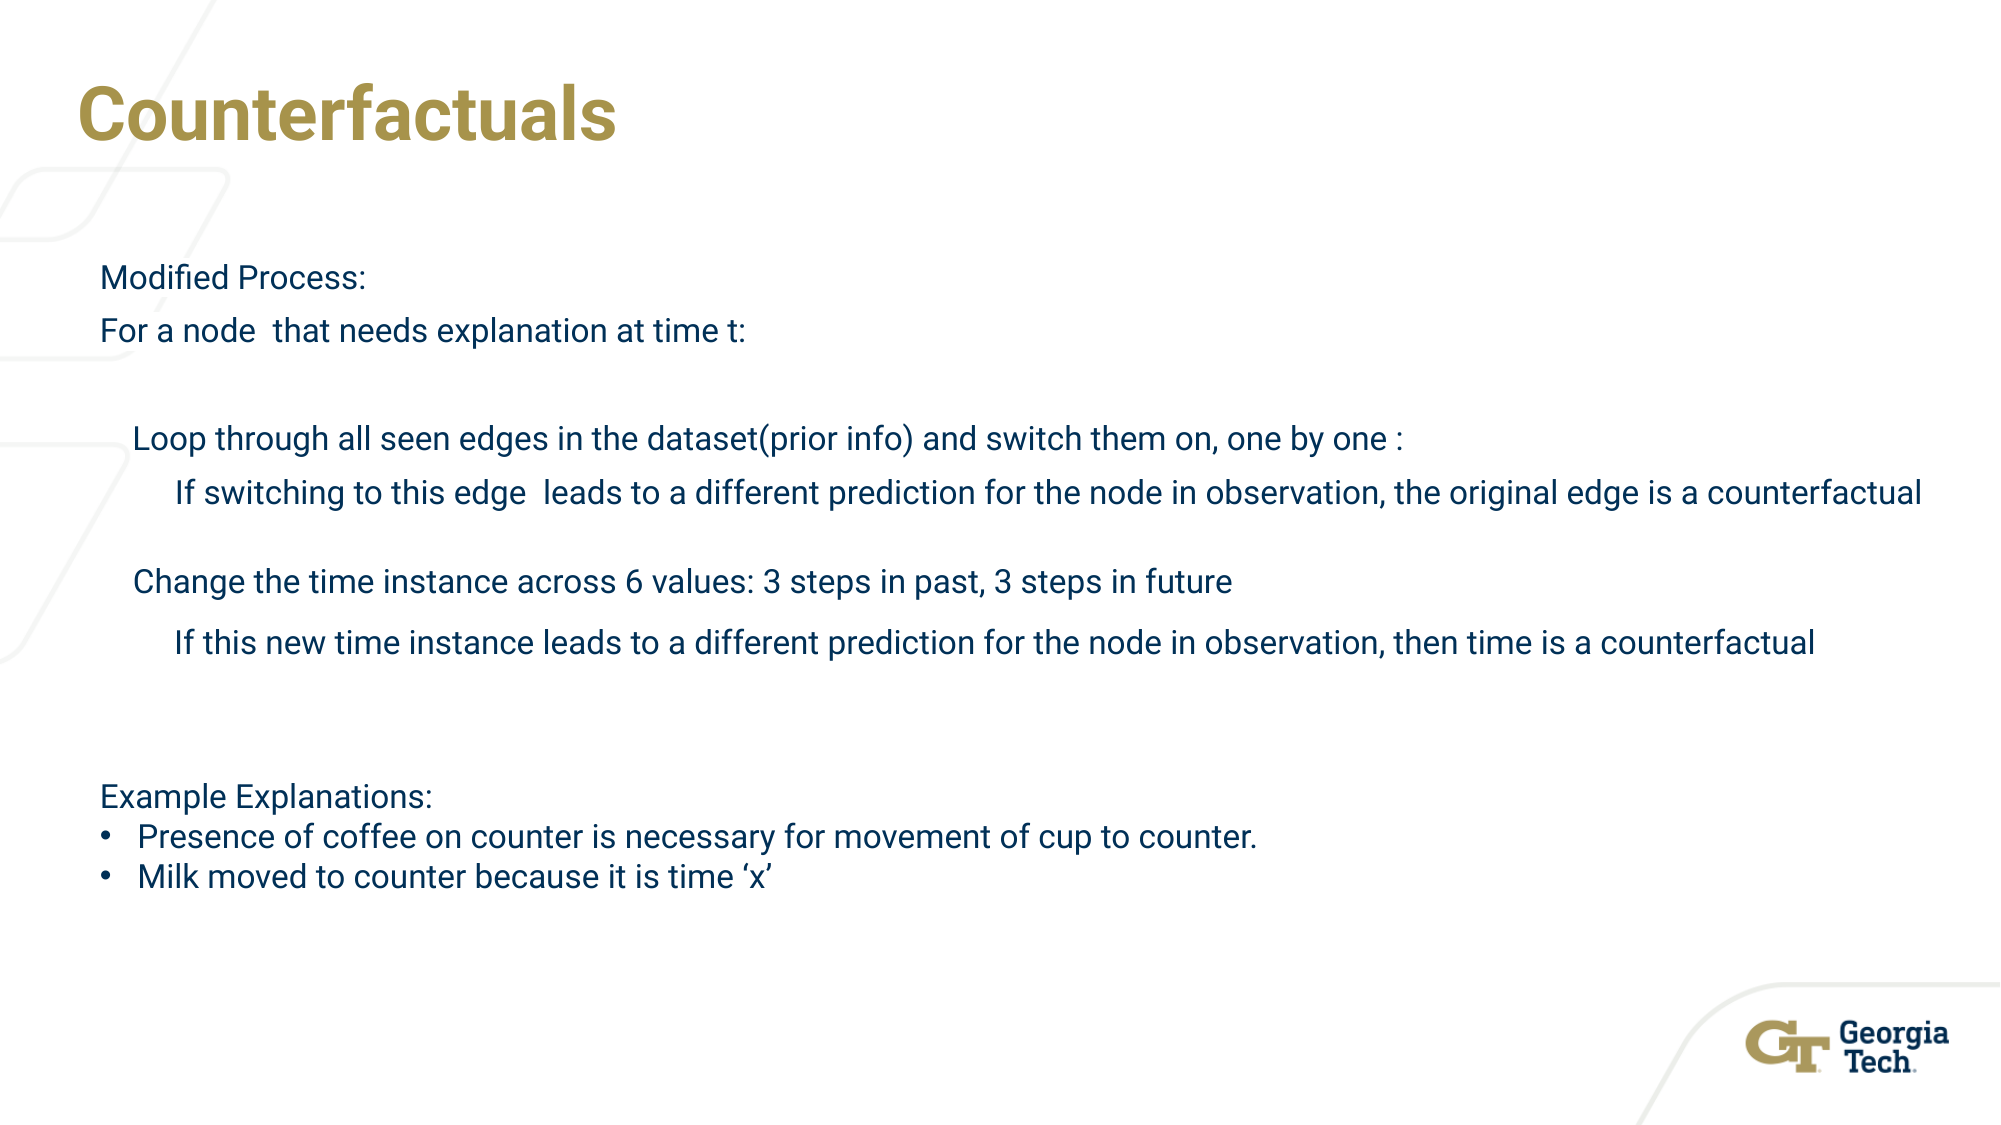

# Counterfactuals
Modified Process:
For a node  that needs explanation at time t:

Loop through all seen edges in the dataset(prior info) and switch them on, one by one :
If switching to this edge  leads to a different prediction for the node in observation, the original edge is a counterfactual

    Change the time instance across 6 values: 3 steps in past, 3 steps in future
         If this new time instance leads to a different prediction for the node in observation, then time is a counterfactual

Example Explanations:
Presence of coffee on counter is necessary for movement of cup to counter.
Milk moved to counter because it is time ‘x’